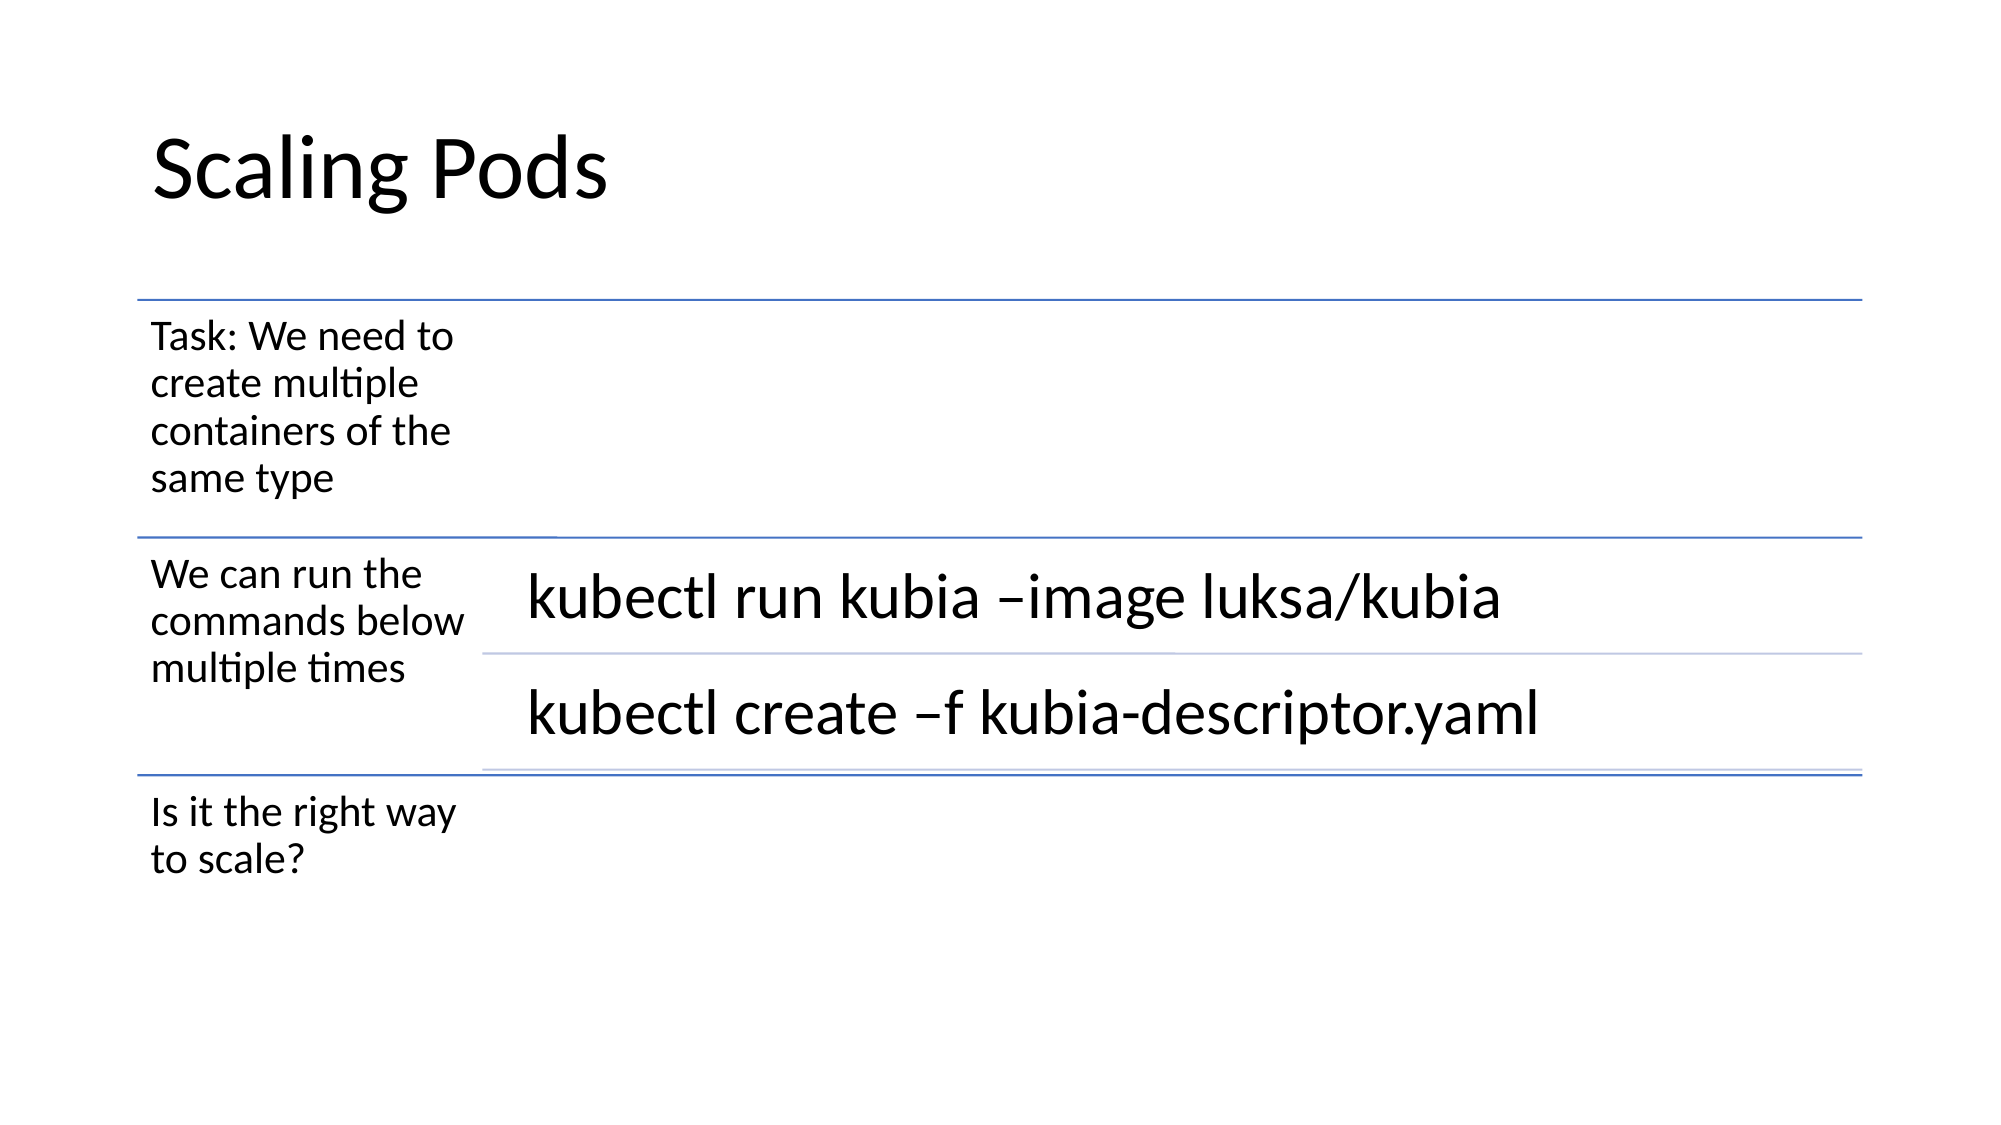

# Scaling Pods
Task: We need to create multiple containers of the same type
We can run the commands below multiple times
kubectl run kubia –image luksa/kubia
kubectl create –f kubia-descriptor.yaml
Is it the right way to scale?